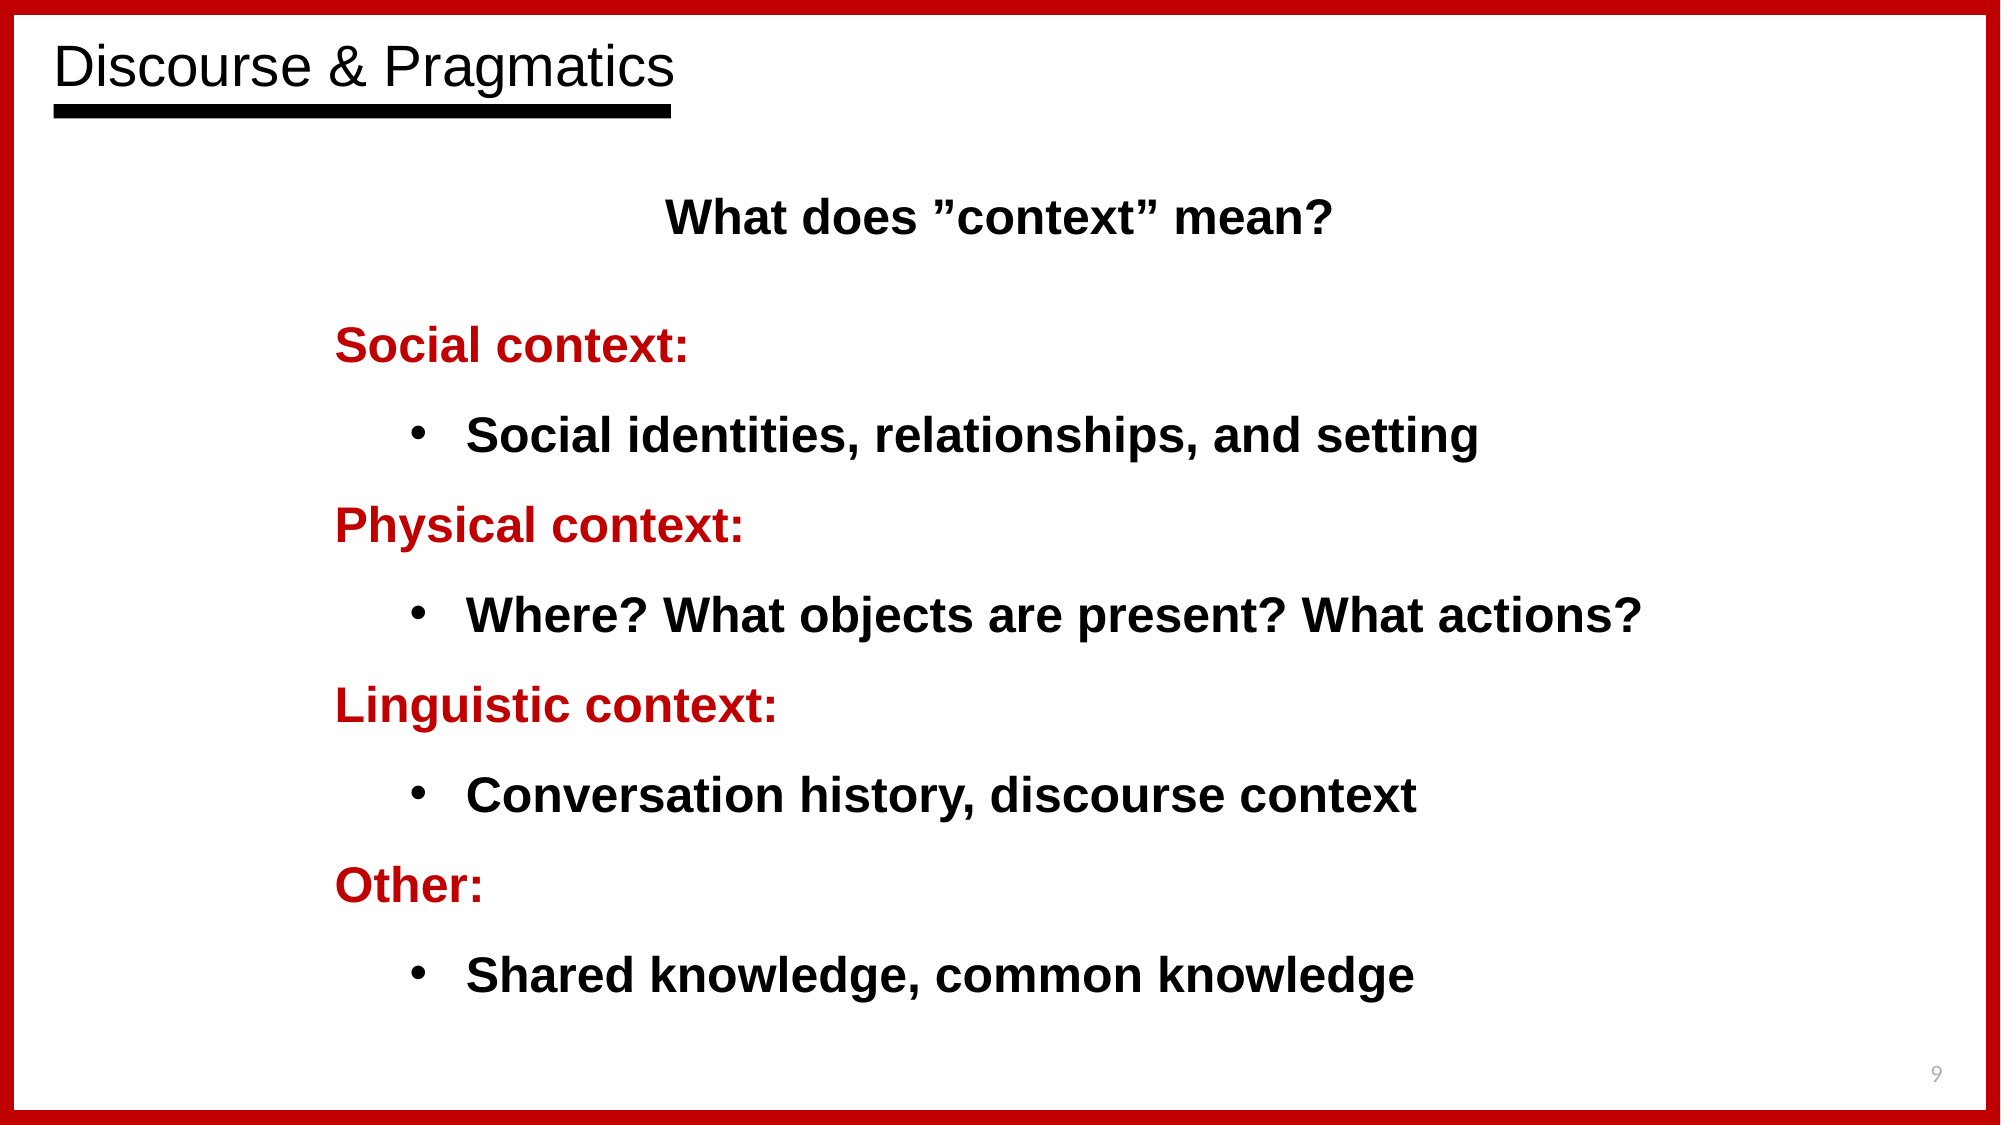

Discourse & Pragmatics

What does ”context” mean?
Social context:
Social identities, relationships, and setting
Physical context:
Where? What objects are present? What actions?
Linguistic context:
Conversation history, discourse context
Other:
Shared knowledge, common knowledge
9